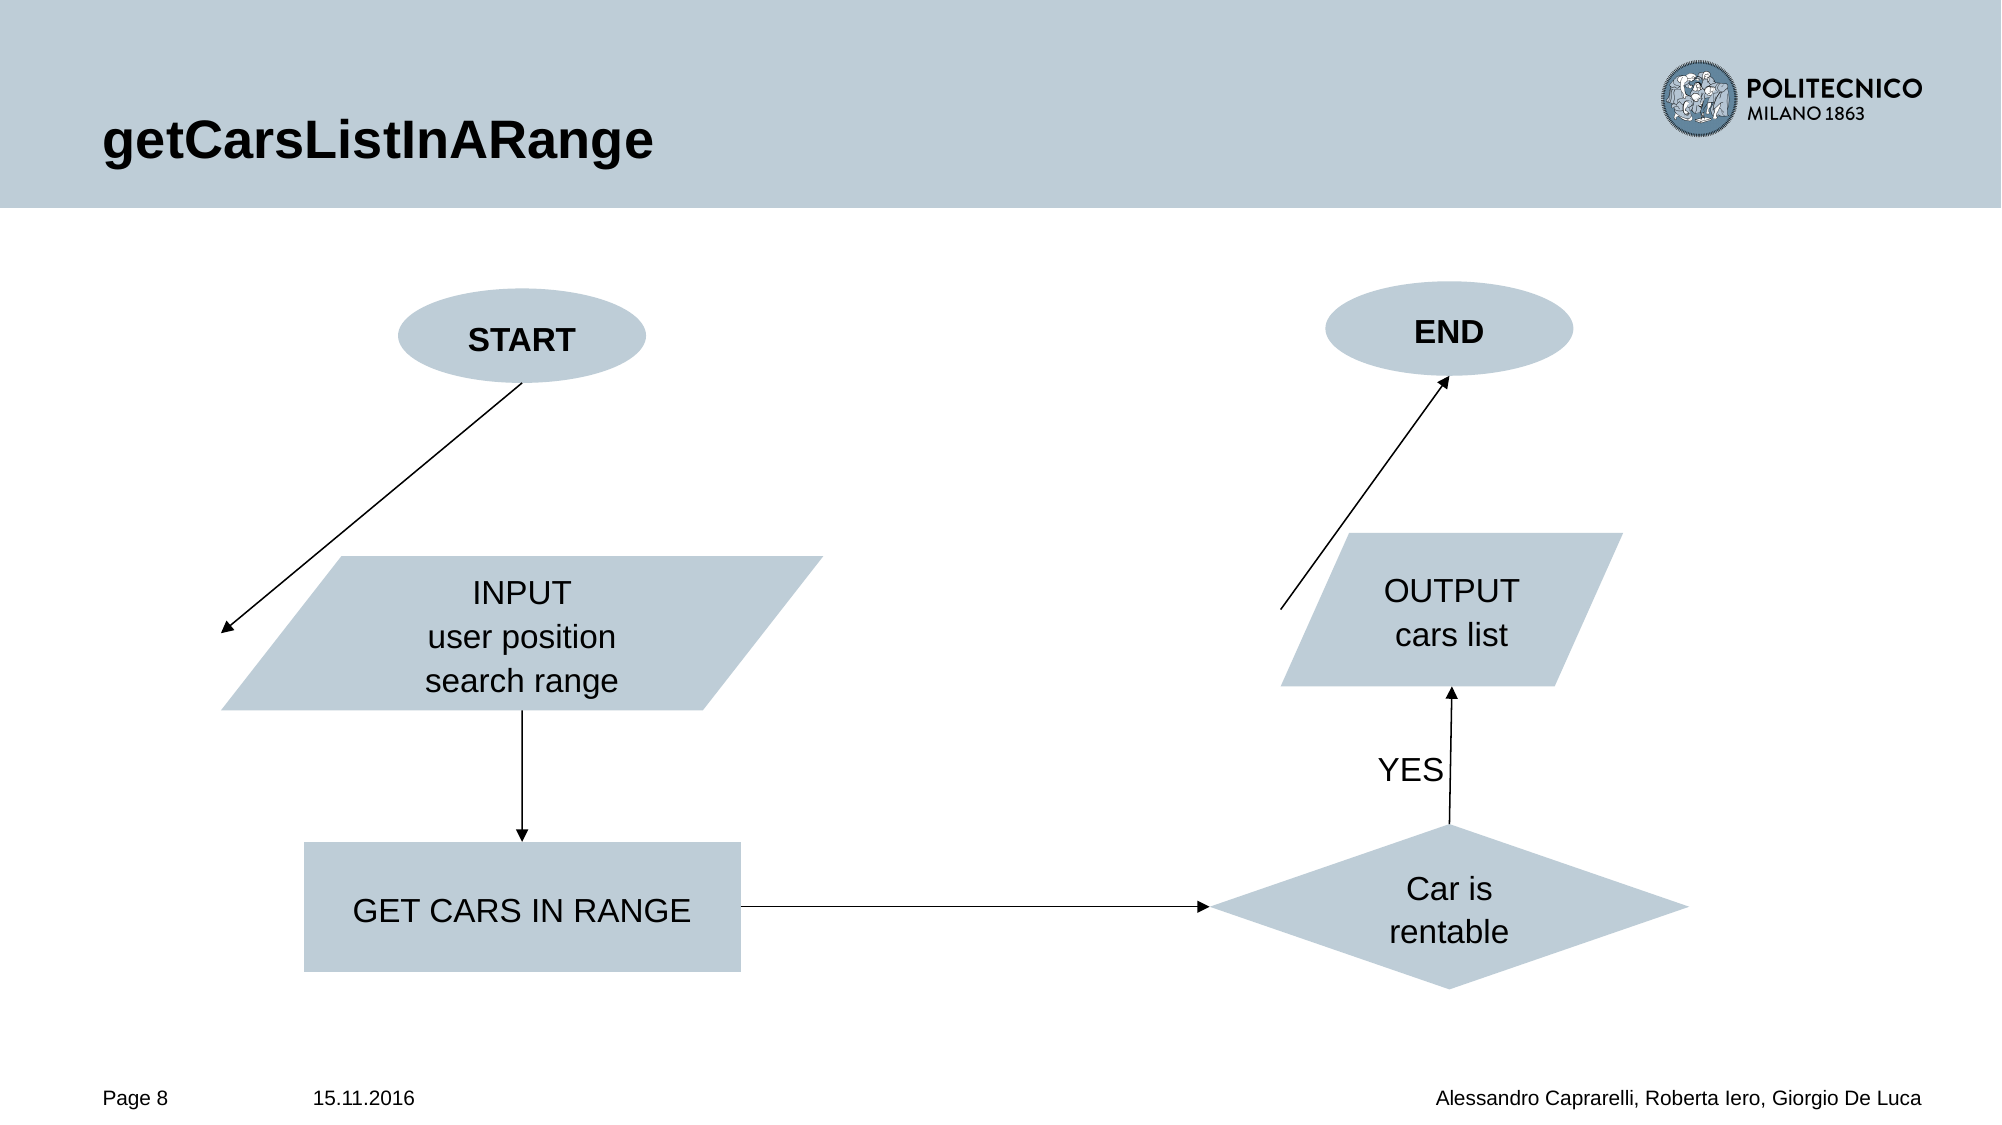

# getCarsListInARange
END
START
OUTPUT
cars list
INPUT
user position
search range
YES
Car is rentable
GET CARS IN RANGE